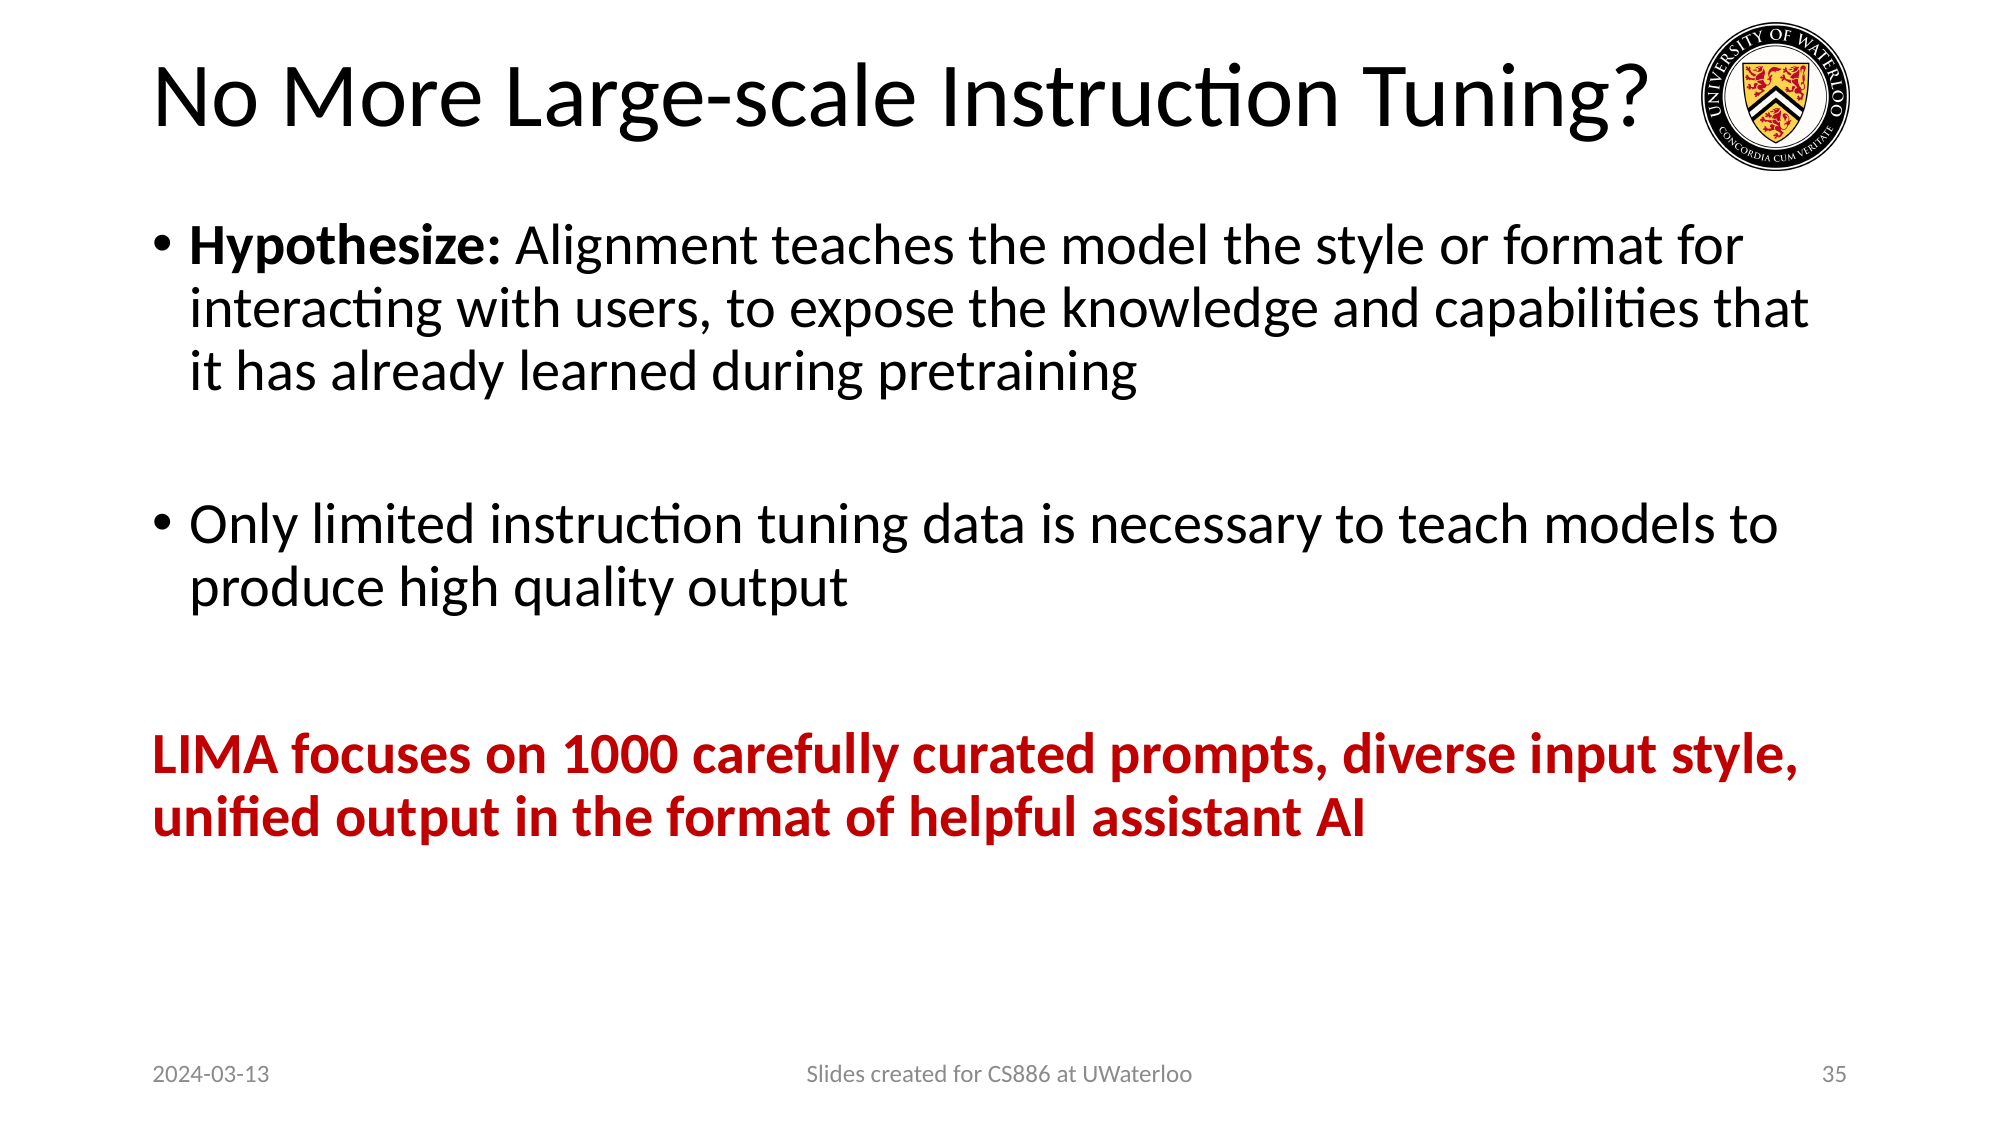

# No More Large-scale Instruction Tuning?
Hypothesize: Alignment teaches the model the style or format for interacting with users, to expose the knowledge and capabilities that it has already learned during pretraining
Only limited instruction tuning data is necessary to teach models to produce high quality output

LIMA focuses on 1000 carefully curated prompts, diverse input style, unified output in the format of helpful assistant AI
2024-03-13
Slides created for CS886 at UWaterloo
35